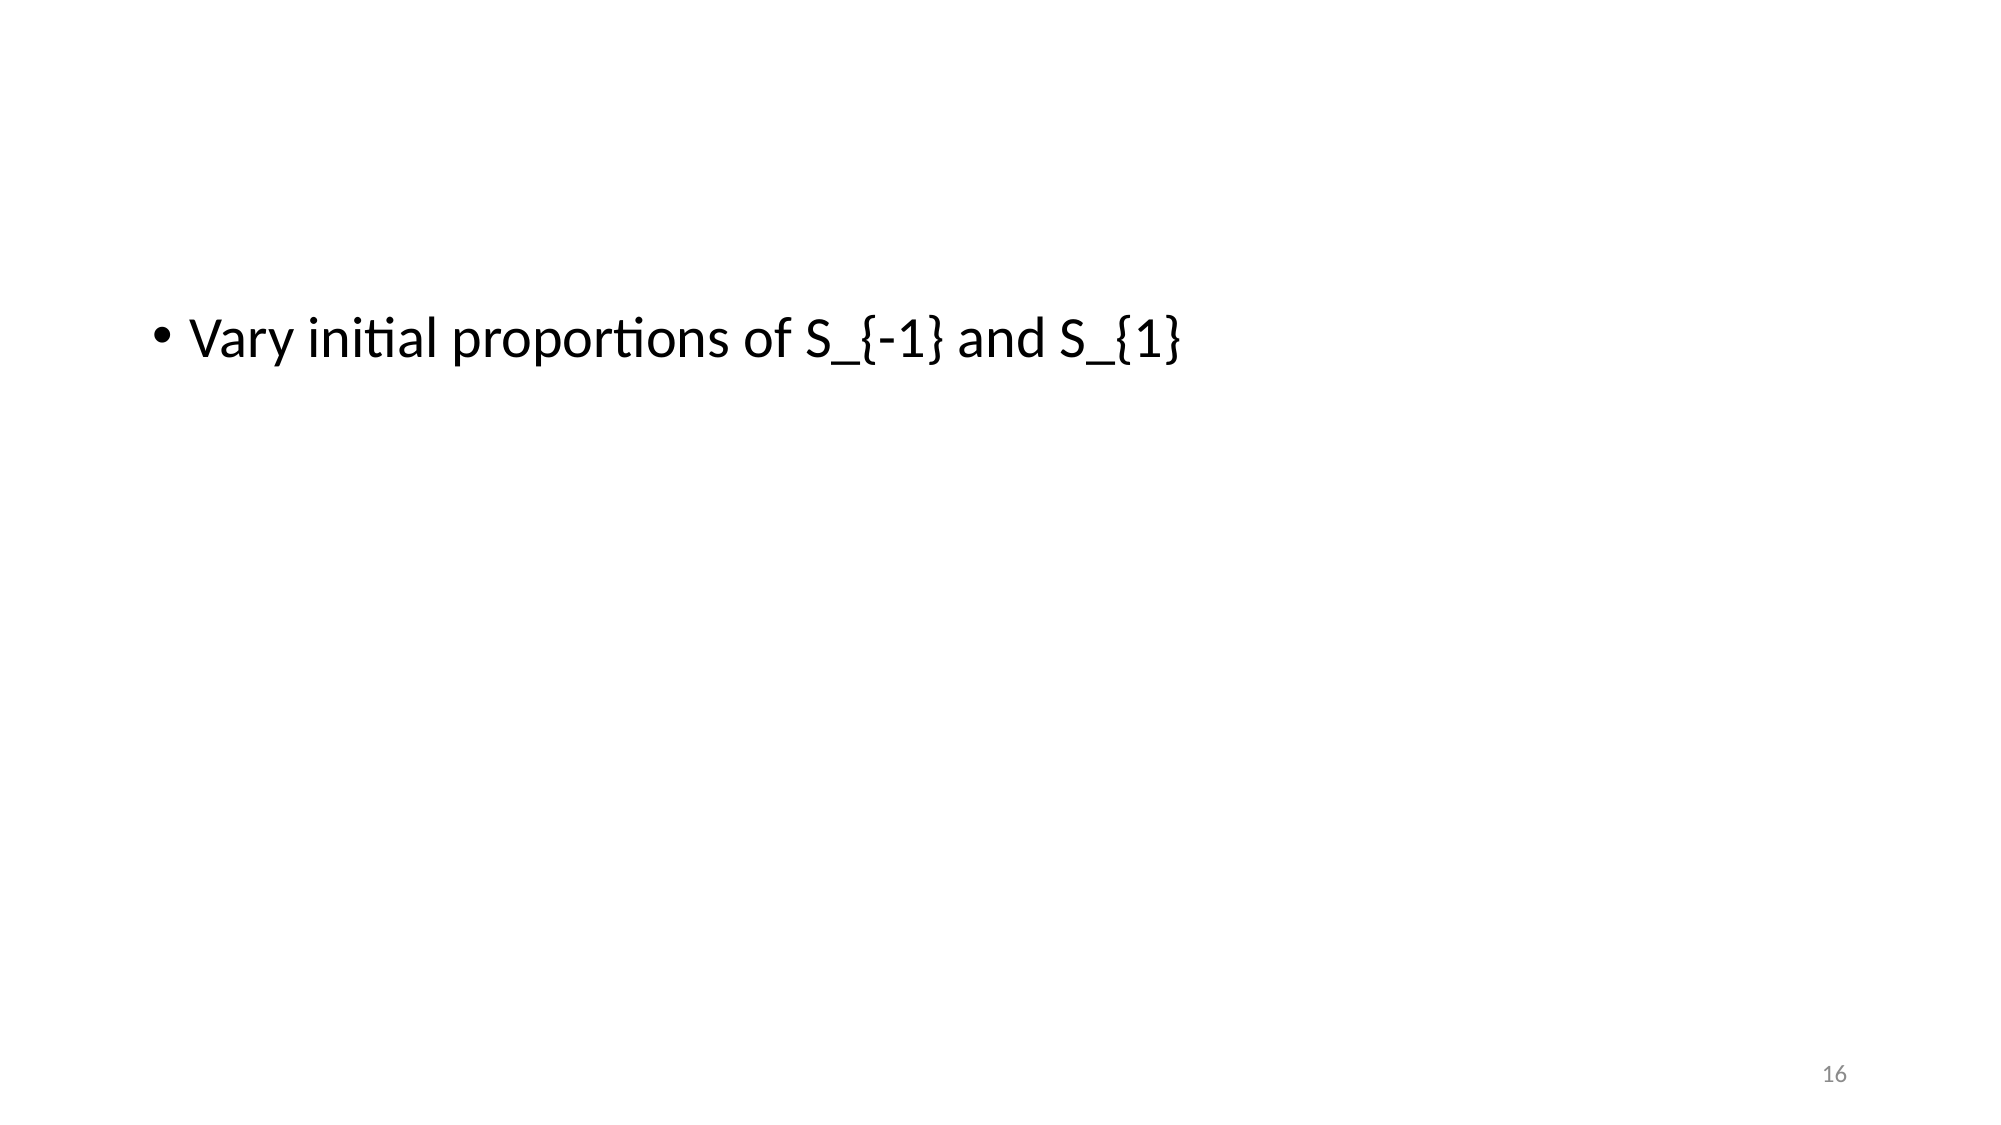

#
Vary initial proportions of S_{-1} and S_{1}
16